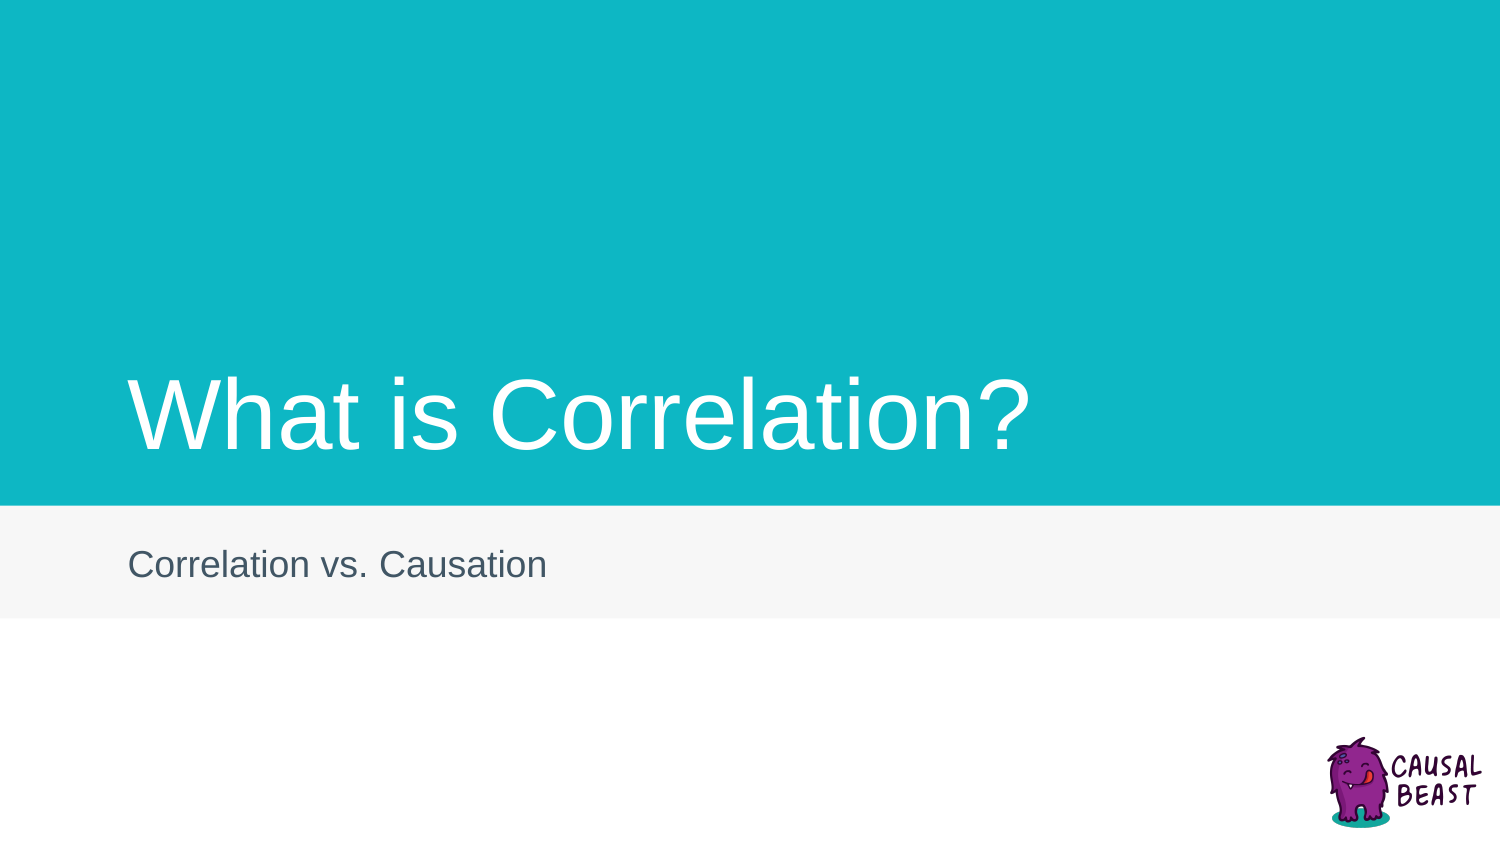

# What is Correlation?
Correlation vs. Causation
15